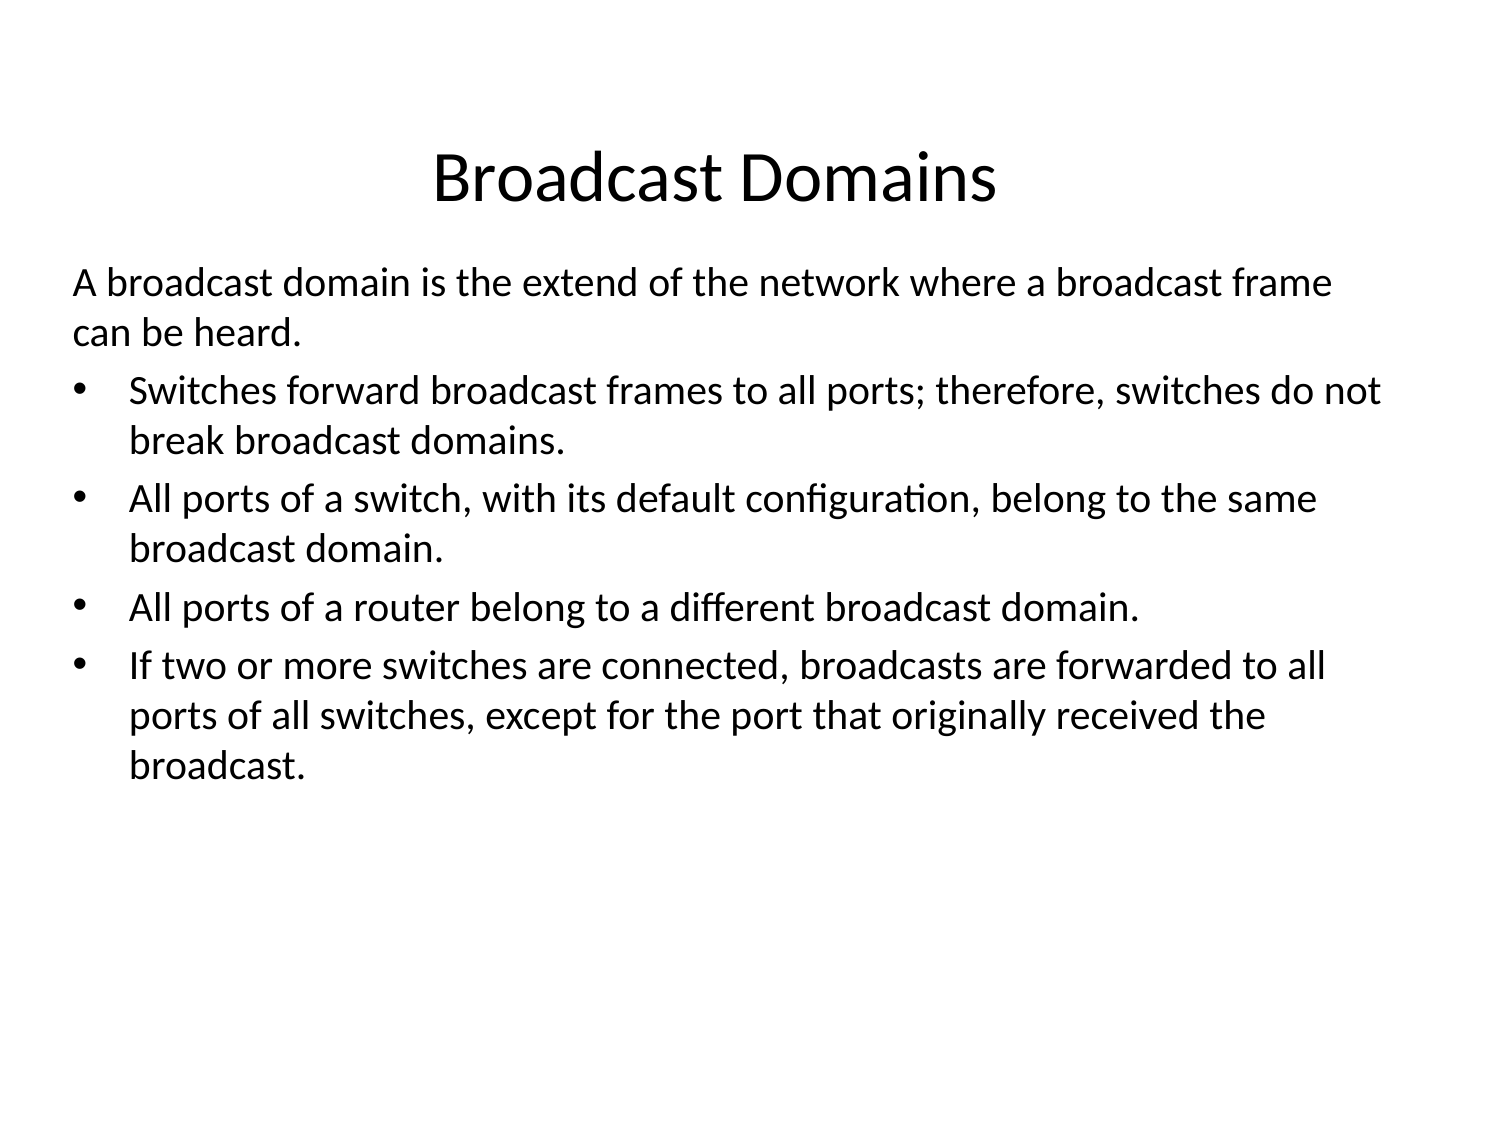

# Broadcast Domains
A broadcast domain is the extend of the network where a broadcast frame can be heard.
Switches forward broadcast frames to all ports; therefore, switches do not break broadcast domains.
All ports of a switch, with its default configuration, belong to the same broadcast domain.
All ports of a router belong to a different broadcast domain.
If two or more switches are connected, broadcasts are forwarded to all ports of all switches, except for the port that originally received the broadcast.